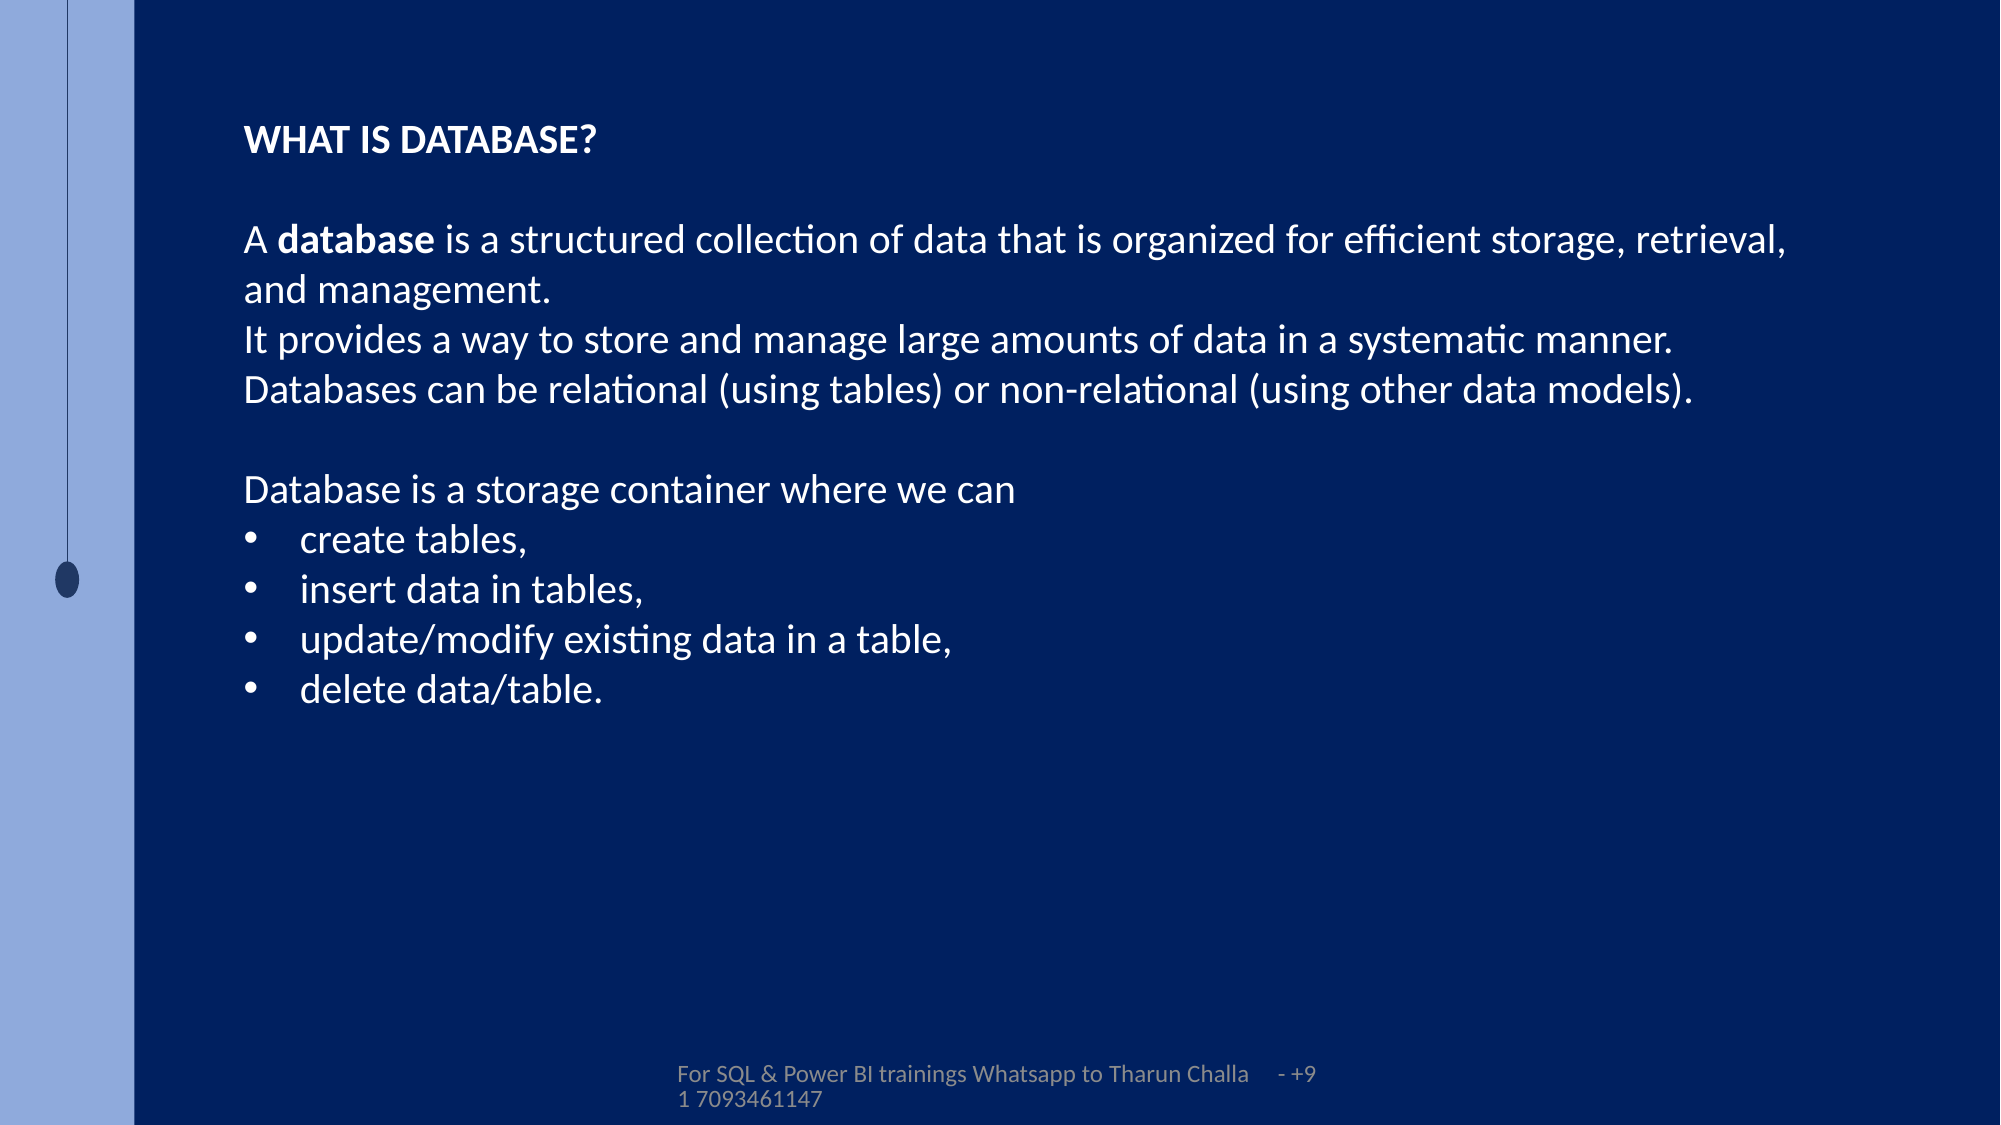

WHAT IS DATABASE?

A database is a structured collection of data that is organized for efficient storage, retrieval, and management.
It provides a way to store and manage large amounts of data in a systematic manner.
Databases can be relational (using tables) or non-relational (using other data models).

Database is a storage container where we can
create tables,
insert data in tables,
update/modify existing data in a table,
delete data/table.

For SQL & Power BI trainings Whatsapp to Tharun Challa     - +91 7093461147